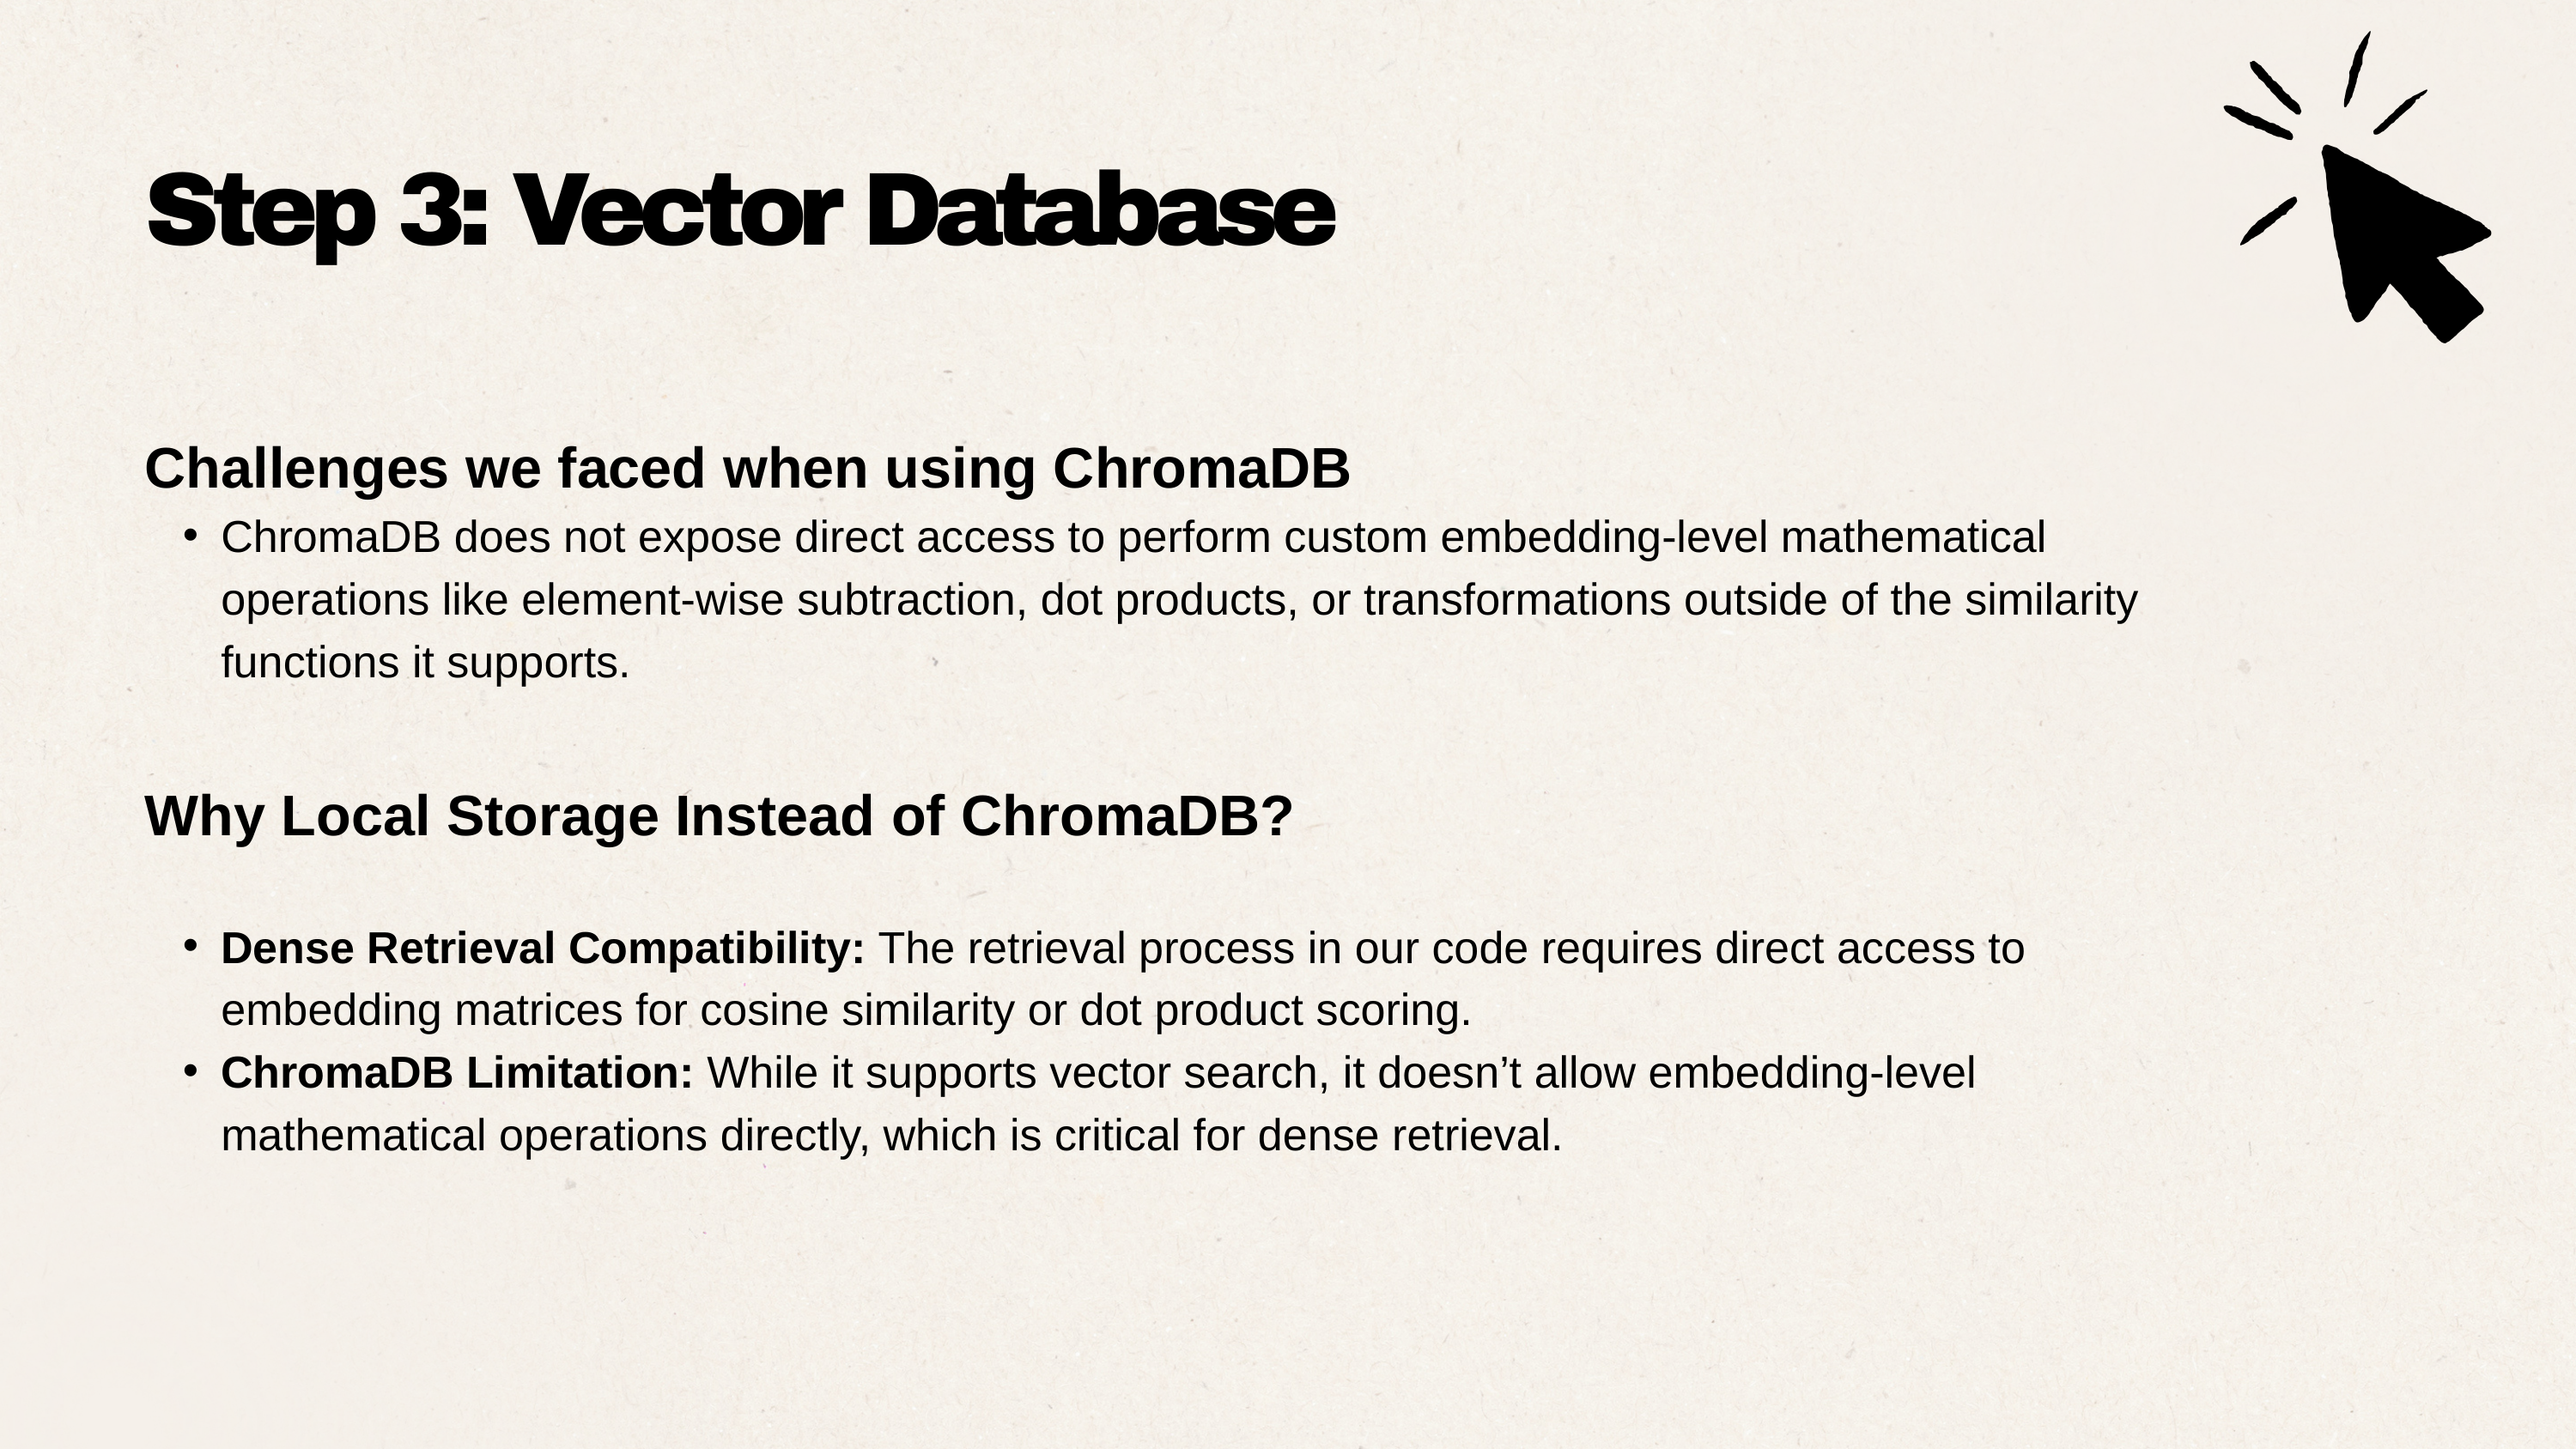

Step 3: Vector Database
Challenges we faced when using ChromaDB
ChromaDB does not expose direct access to perform custom embedding-level mathematical operations like element-wise subtraction, dot products, or transformations outside of the similarity functions it supports.

Why Local Storage Instead of ChromaDB?

Dense Retrieval Compatibility: The retrieval process in our code requires direct access to embedding matrices for cosine similarity or dot product scoring.
ChromaDB Limitation: While it supports vector search, it doesn’t allow embedding-level mathematical operations directly, which is critical for dense retrieval.